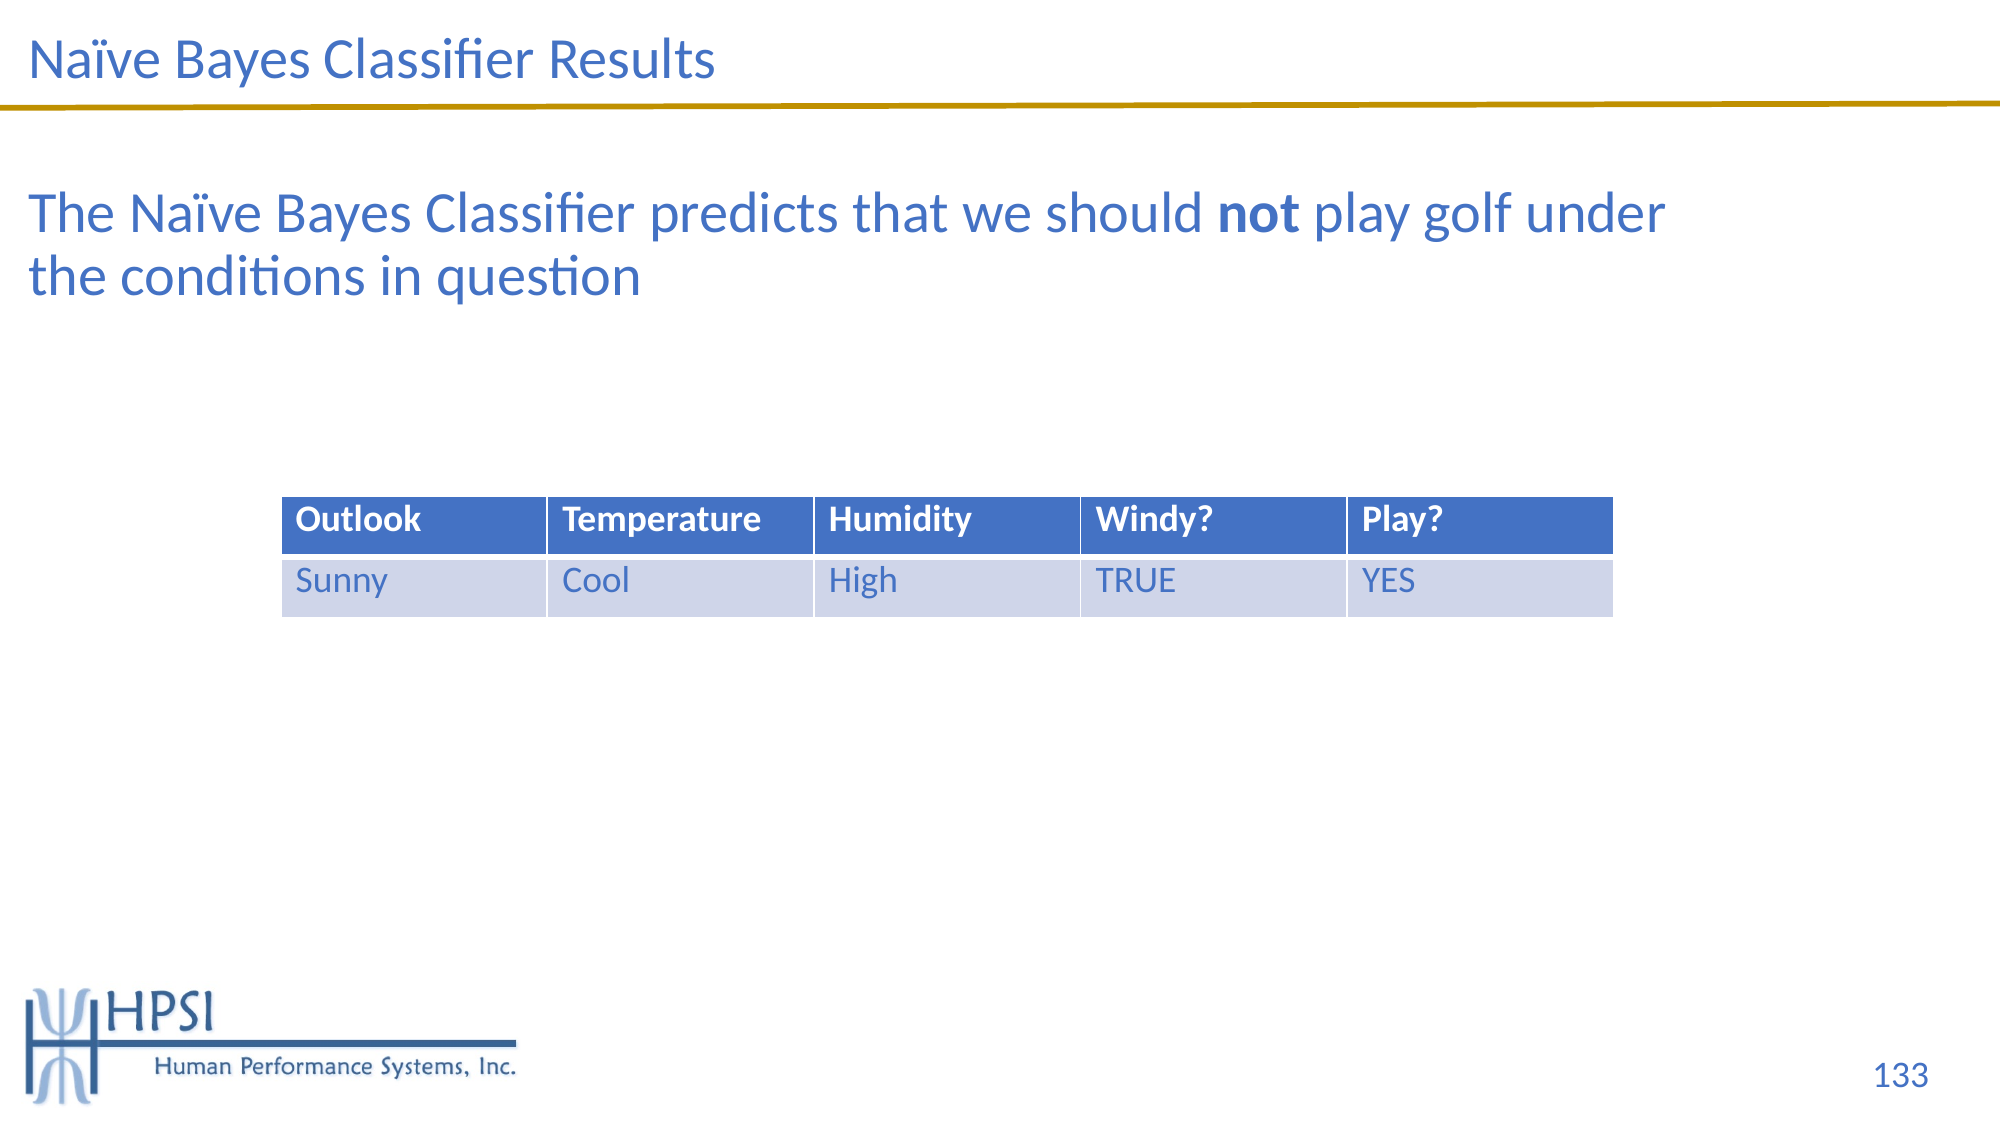

# Naïve Bayes Classifier Results
The Naïve Bayes Classifier predicts that we should not play golf under the conditions in question
| Outlook | Temperature | Humidity | Windy? | Play? |
| --- | --- | --- | --- | --- |
| Sunny | Cool | High | TRUE | YES |
133